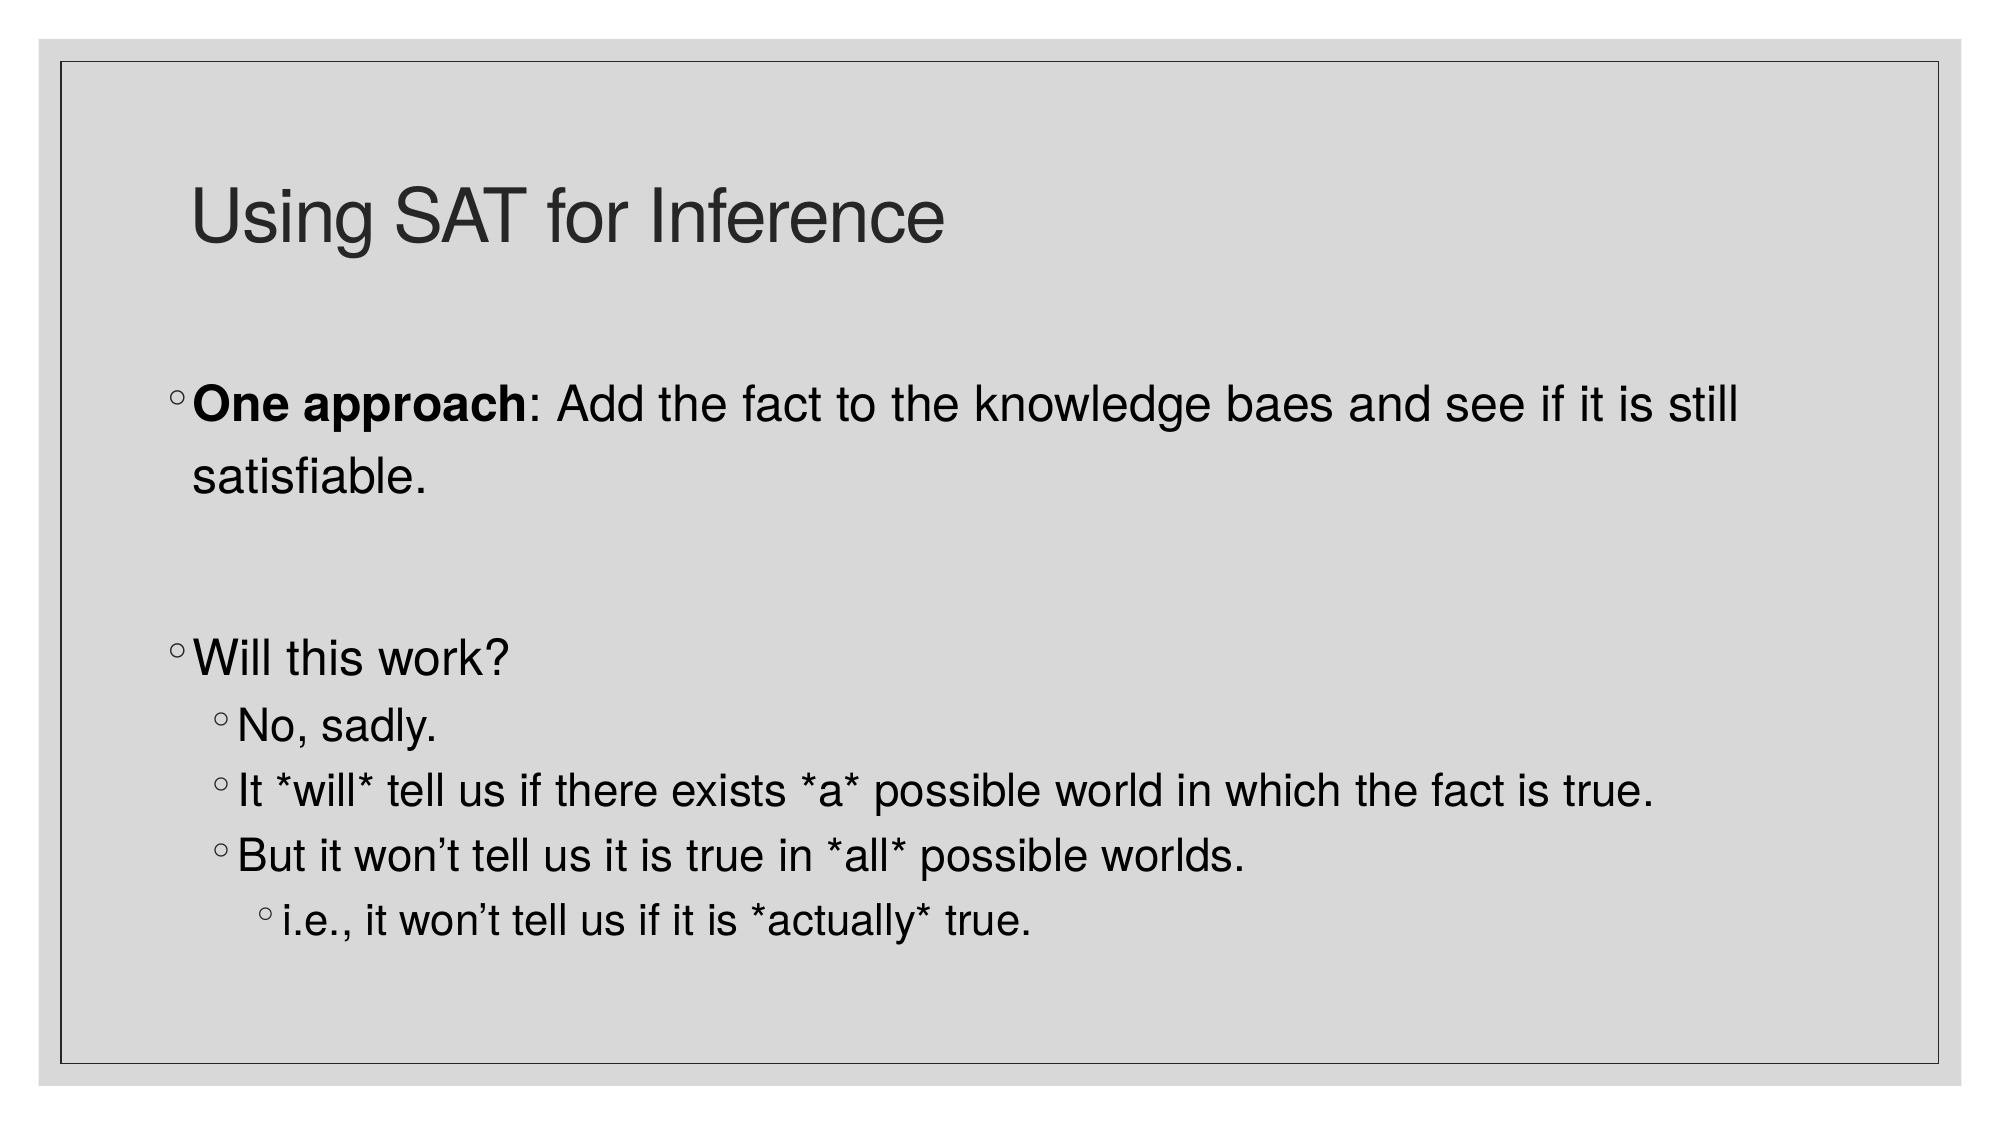

# Using SAT for Inference
One approach: Add the fact to the knowledge baes and see if it is still satisfiable.

Will this work?
No, sadly.
It *will* tell us if there exists *a* possible world in which the fact is true.
But it won’t tell us it is true in *all* possible worlds.
i.e., it won’t tell us if it is *actually* true.